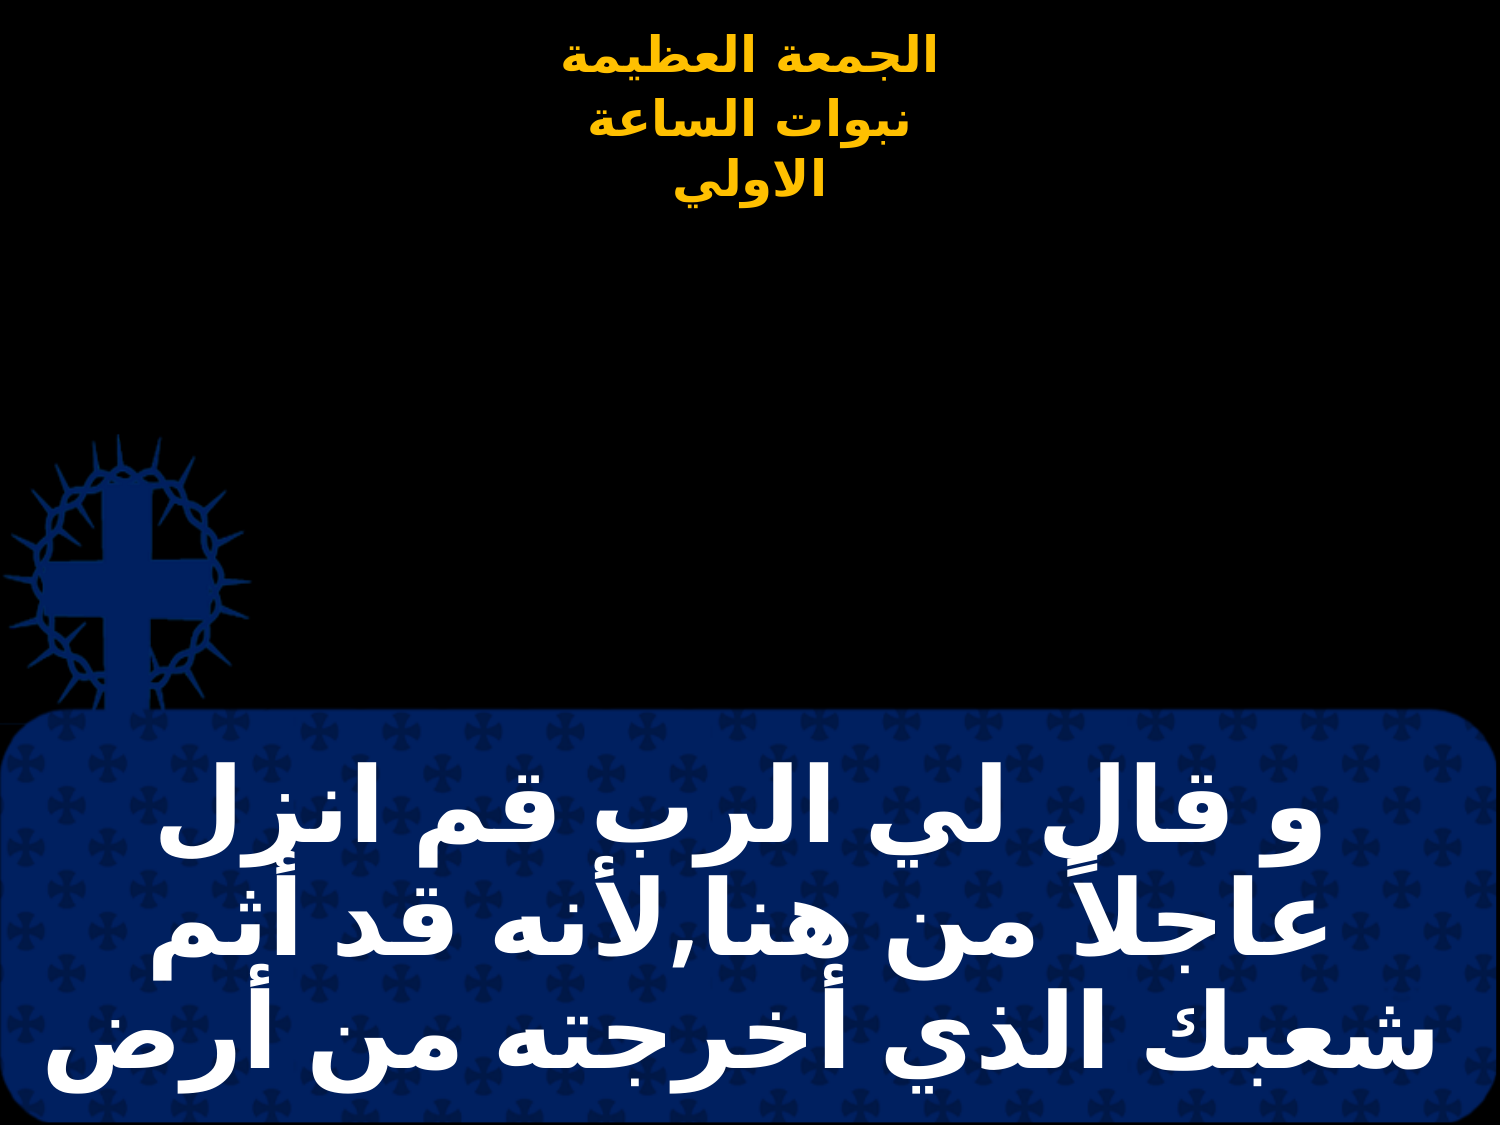

# و قال لي الرب قم انزل عاجلاً من هنا,لأنه قد أثم شعبك الذي أخرجته من أرض